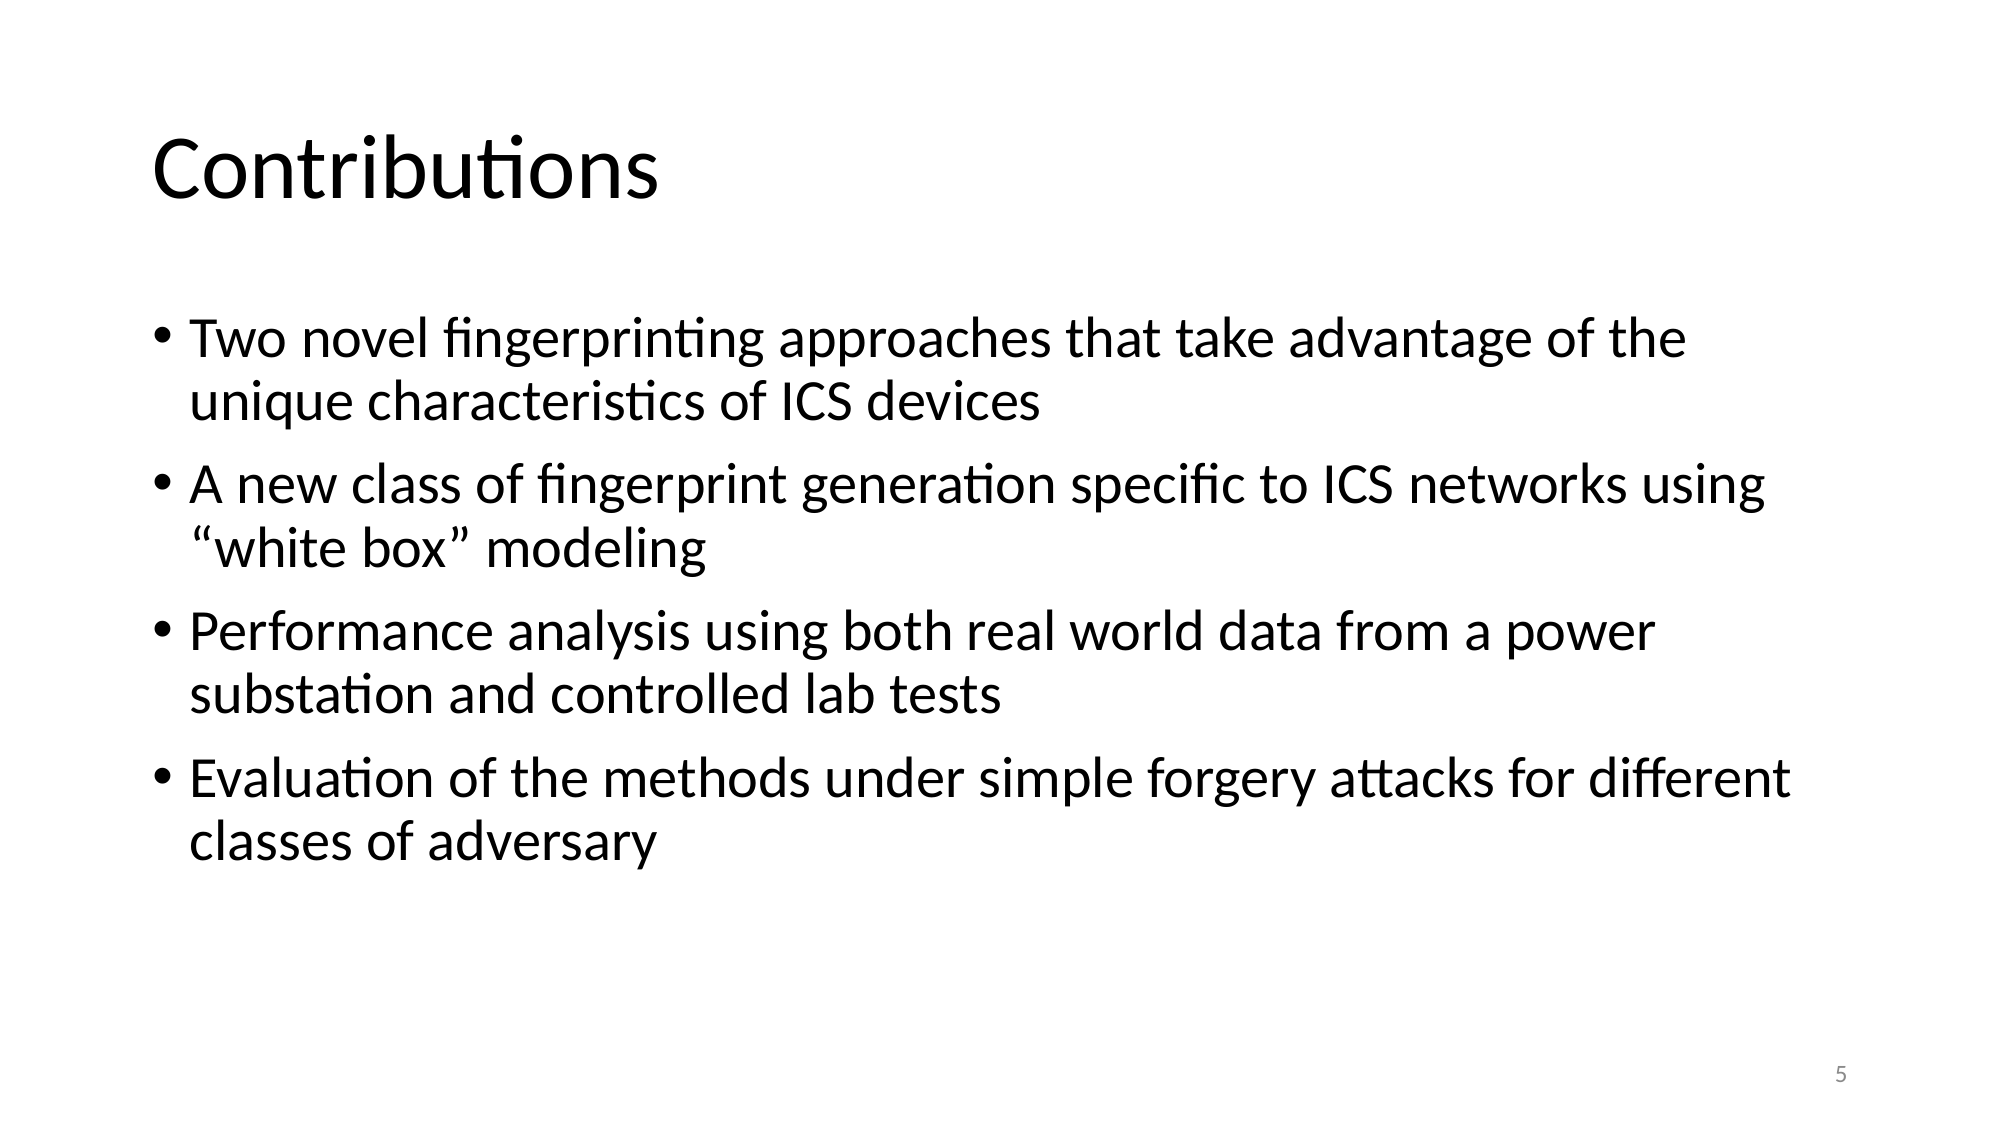

# Contributions
Two novel fingerprinting approaches that take advantage of the unique characteristics of ICS devices
A new class of fingerprint generation specific to ICS networks using “white box” modeling
Performance analysis using both real world data from a power substation and controlled lab tests
Evaluation of the methods under simple forgery attacks for different classes of adversary
5